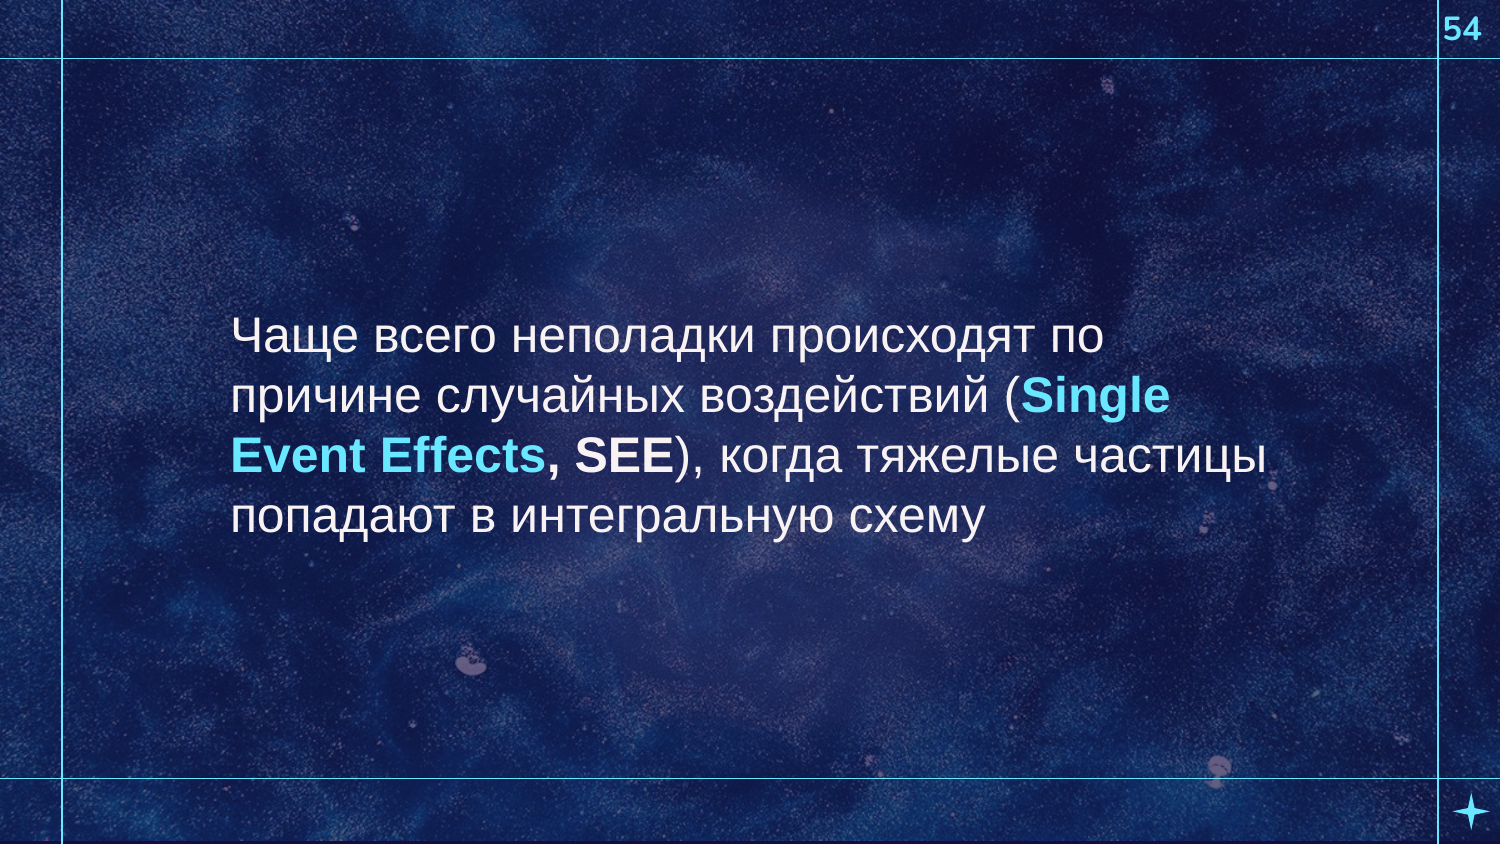

54
# Чаще всего неполадки происходят по причине случайных воздействий (Single Event Effects, SEE), когда тяжелые частицы попадают в интегральную схему